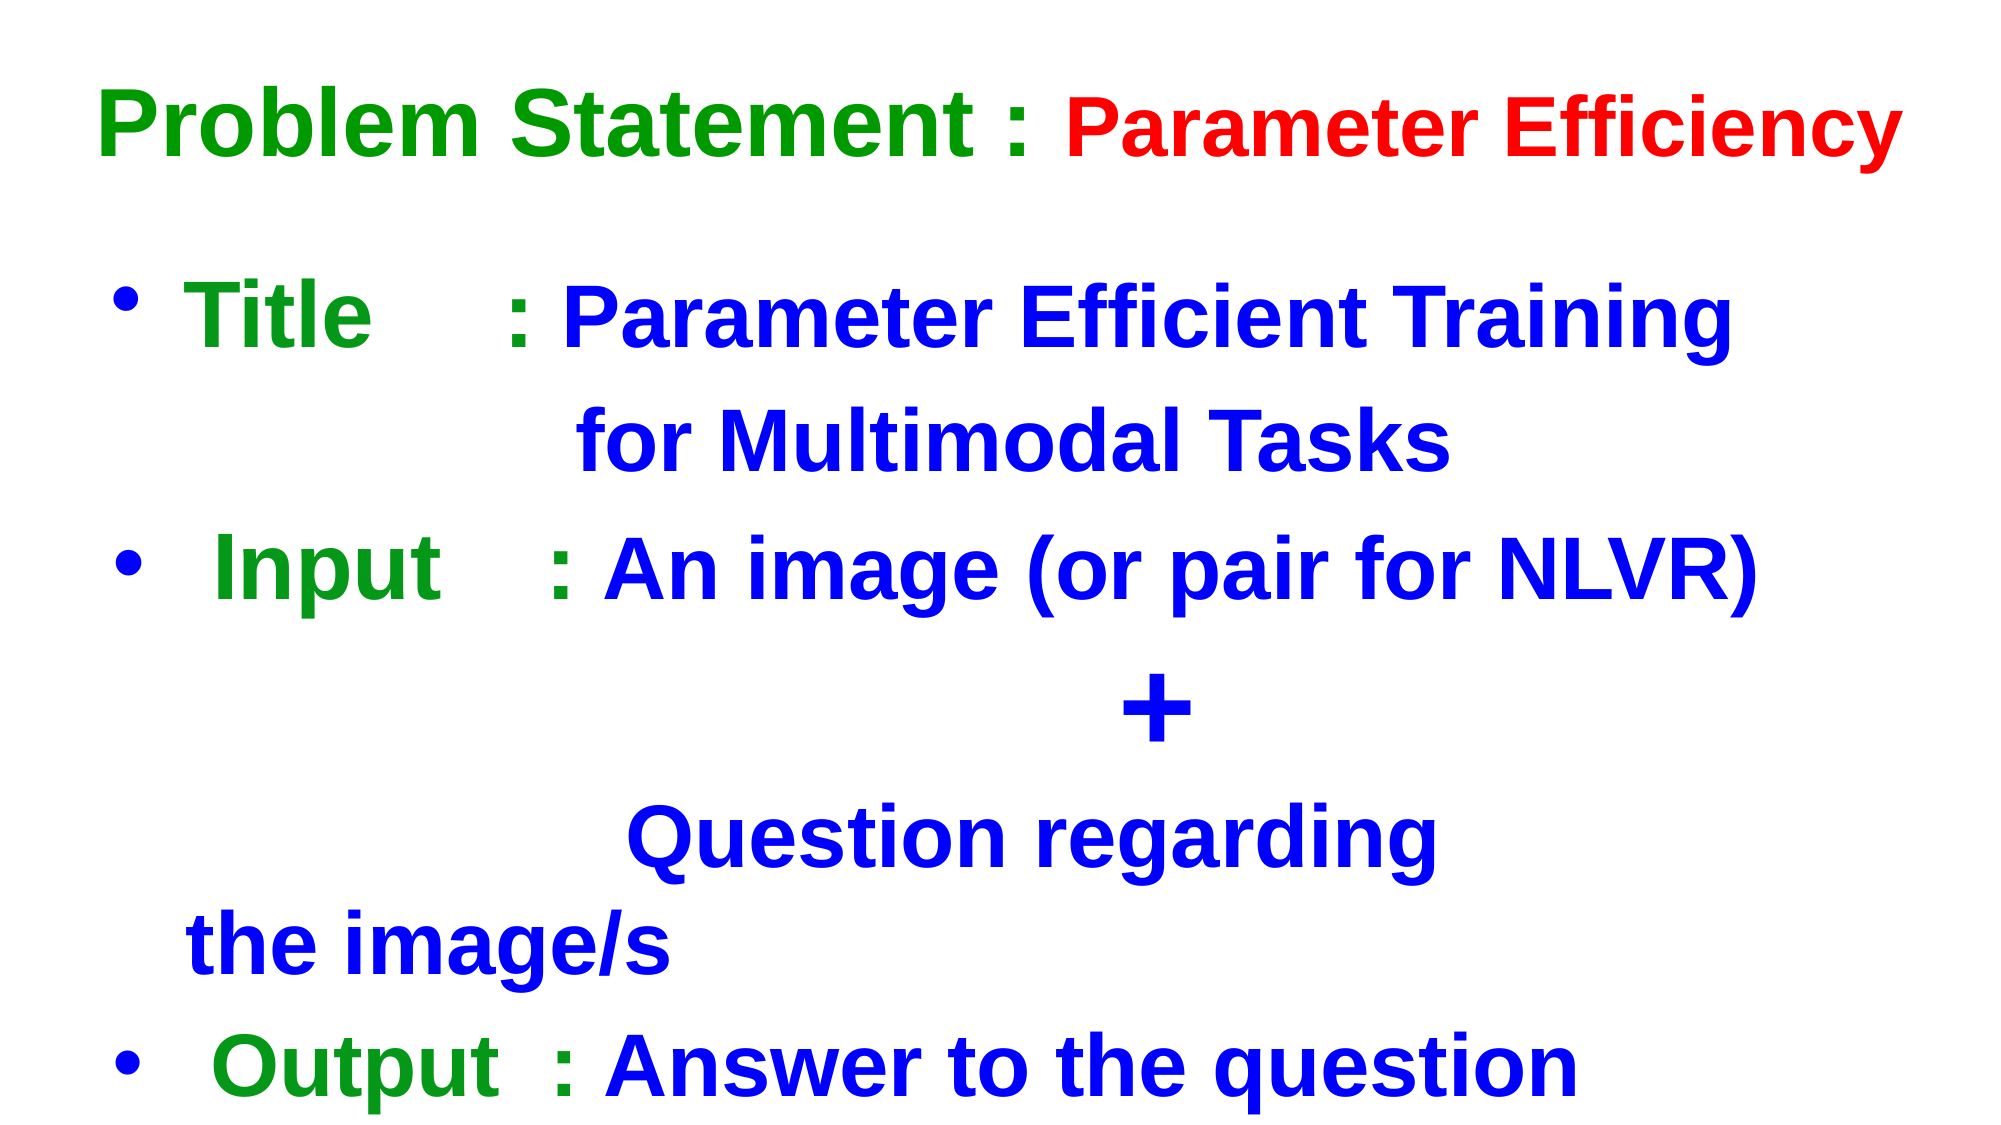

# Problem Statement : Parameter Efficiency
Title     : Parameter Efficient Training
                   for Multimodal Tasks
 Input    : An image (or pair for NLVR) 
              +
                  Question regarding the image/s
 Output  : Answer to the question